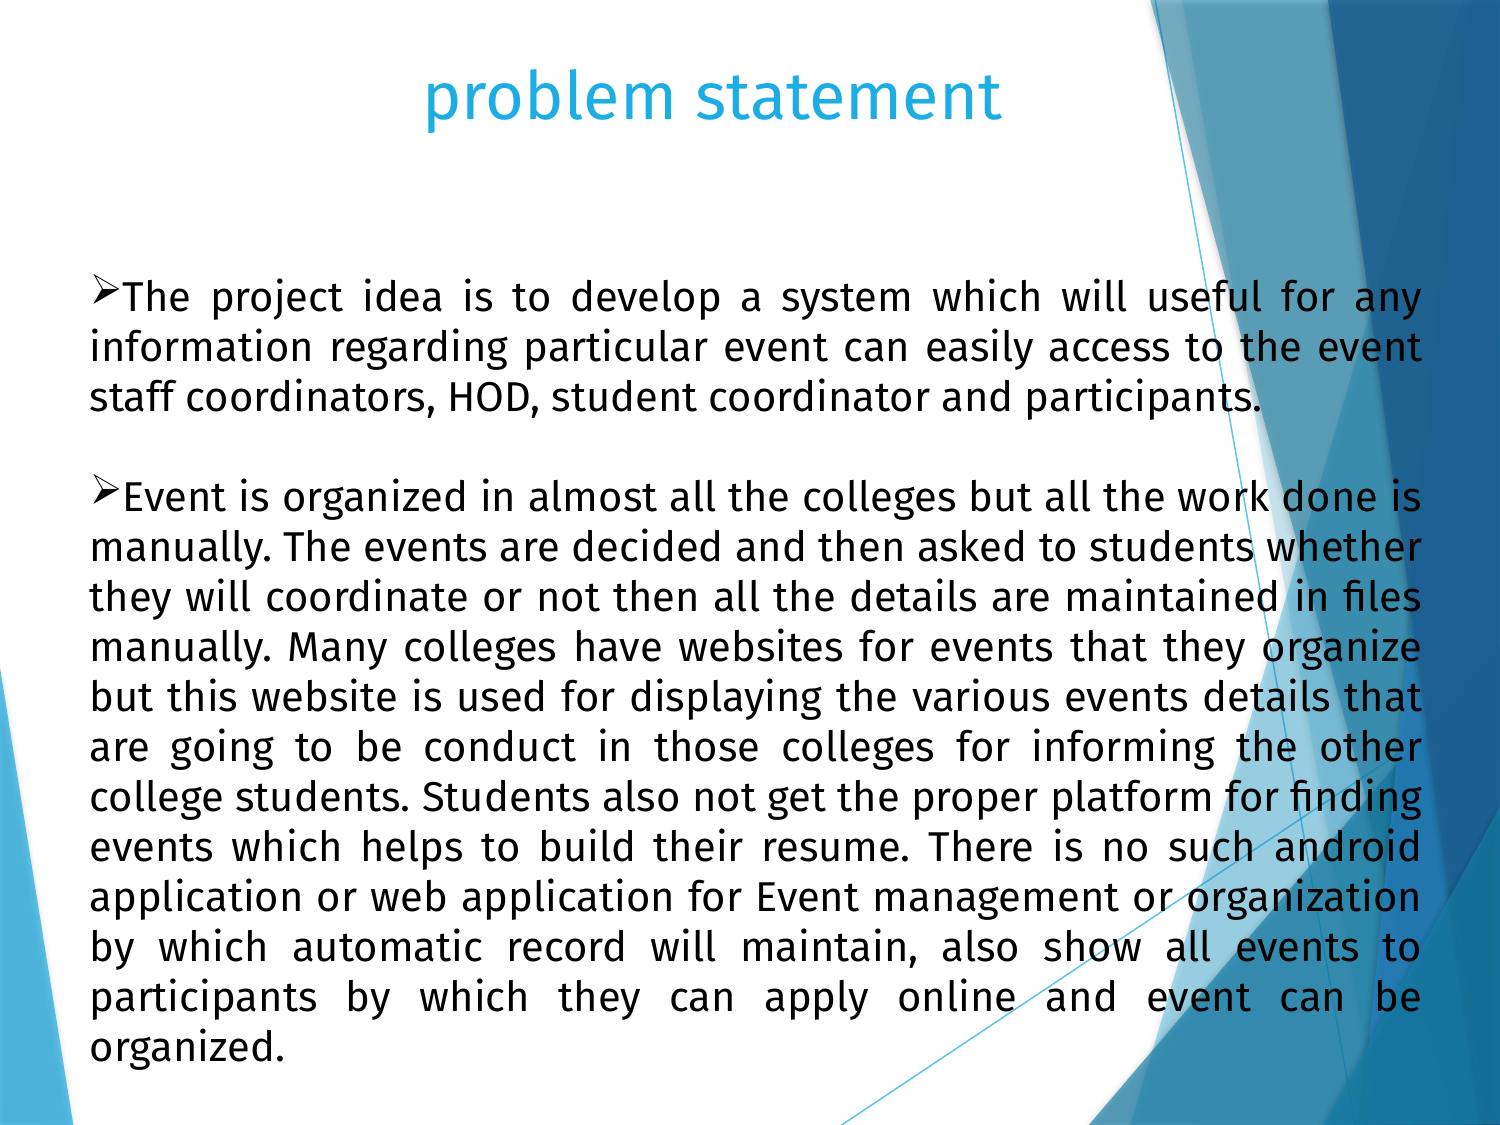

problem statement
The project idea is to develop a system which will useful for any information regarding particular event can easily access to the event staff coordinators, HOD, student coordinator and participants.

Event is organized in almost all the colleges but all the work done is manually. The events are decided and then asked to students whether they will coordinate or not then all the details are maintained in files manually. Many colleges have websites for events that they organize but this website is used for displaying the various events details that are going to be conduct in those colleges for informing the other college students. Students also not get the proper platform for finding events which helps to build their resume. There is no such android application or web application for Event management or organization by which automatic record will maintain, also show all events to participants by which they can apply online and event can be organized.